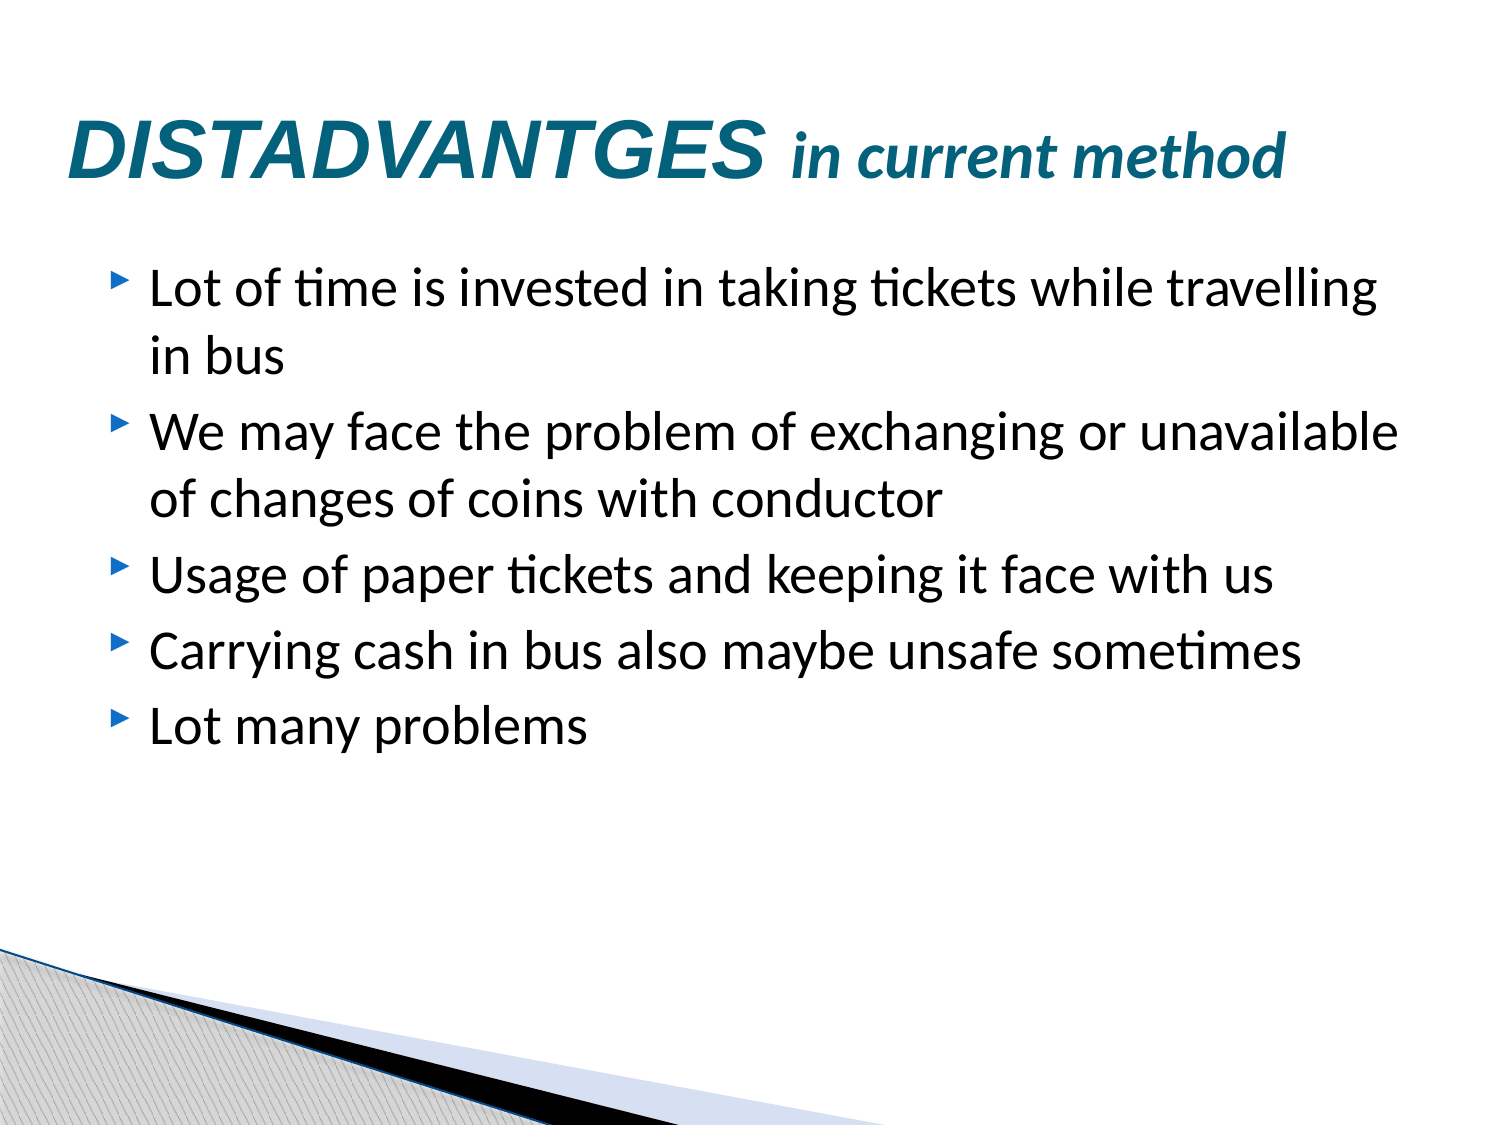

# DISTADVANTGES in current method
Lot of time is invested in taking tickets while travelling in bus
We may face the problem of exchanging or unavailable of changes of coins with conductor
Usage of paper tickets and keeping it face with us
Carrying cash in bus also maybe unsafe sometimes
Lot many problems